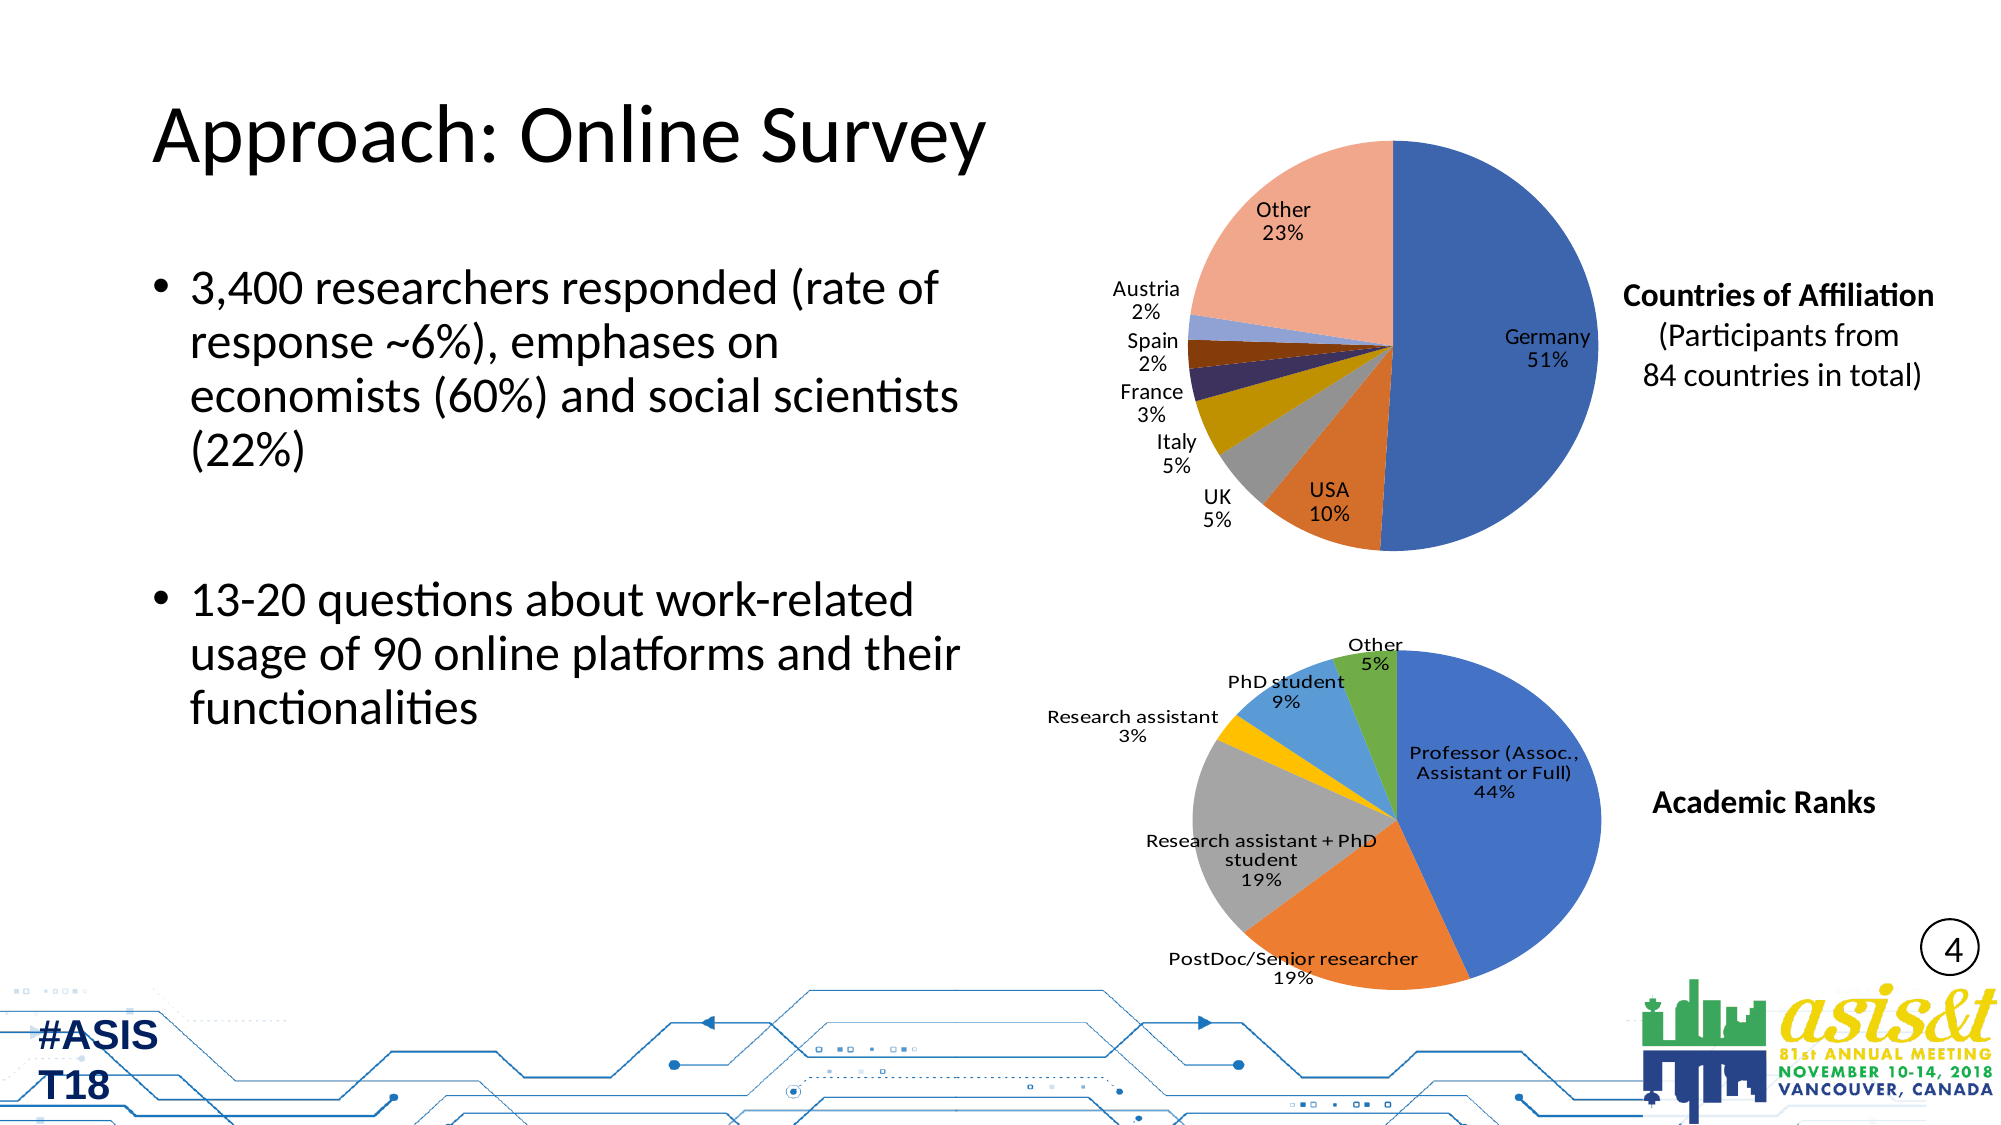

# Approach: Online Survey

### Chart

| Category |  |
|---|---|
| Germany | 1347.0 |
| USA | 262.0 |
| UK | 135.0 |
| Italy | 121.0 |
| France | 68.0 |
| Spain | 60.0 |
| Austria | 52.0 |
| Other | 595.0 |
3,400 researchers responded (rate of response ~6%), emphases on economists (60%) and social scientists (22%)

13-20 questions about work-related usage of 90 online platforms and their functionalities
Countries of Affiliation
(Participants from
84 countries in total)

### Chart

| Category |  |
|---|---|
| (Associate/Assistant) Professor | 1421.0 |
| PostDoc/Senior researcher | 621.0 |
| Research assistant + PhD student | 624.0 |
| Research assistant | 89.0 |
| PhD student | 298.0 |
| Other | 164.0 |
Academic Ranks
4